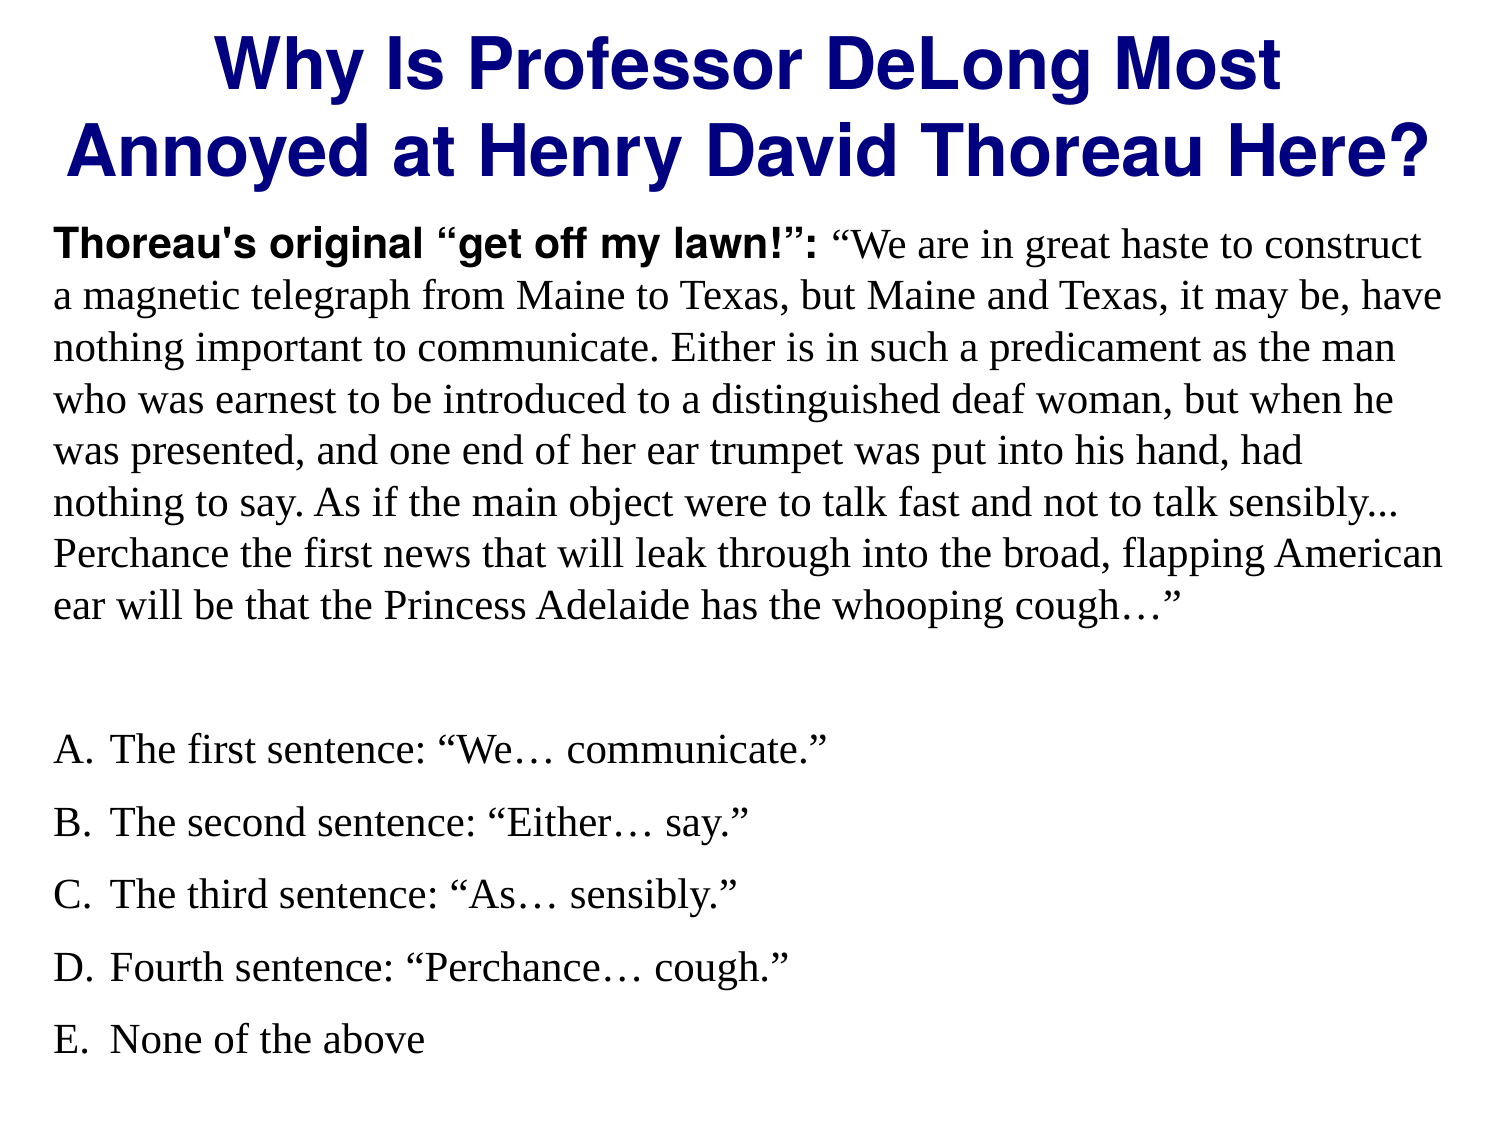

Why Is Professor DeLong Most Annoyed at Henry David Thoreau Here?
Thoreau's original “get off my lawn!”: “We are in great haste to construct a magnetic telegraph from Maine to Texas, but Maine and Texas, it may be, have nothing important to communicate. Either is in such a predicament as the man who was earnest to be introduced to a distinguished deaf woman, but when he was presented, and one end of her ear trumpet was put into his hand, had nothing to say. As if the main object were to talk fast and not to talk sensibly... Perchance the first news that will leak through into the broad, flapping American ear will be that the Princess Adelaide has the whooping cough…”

The first sentence: “We… communicate.”
The second sentence: “Either… say.”
The third sentence: “As… sensibly.”
Fourth sentence: “Perchance… cough.”
None of the above